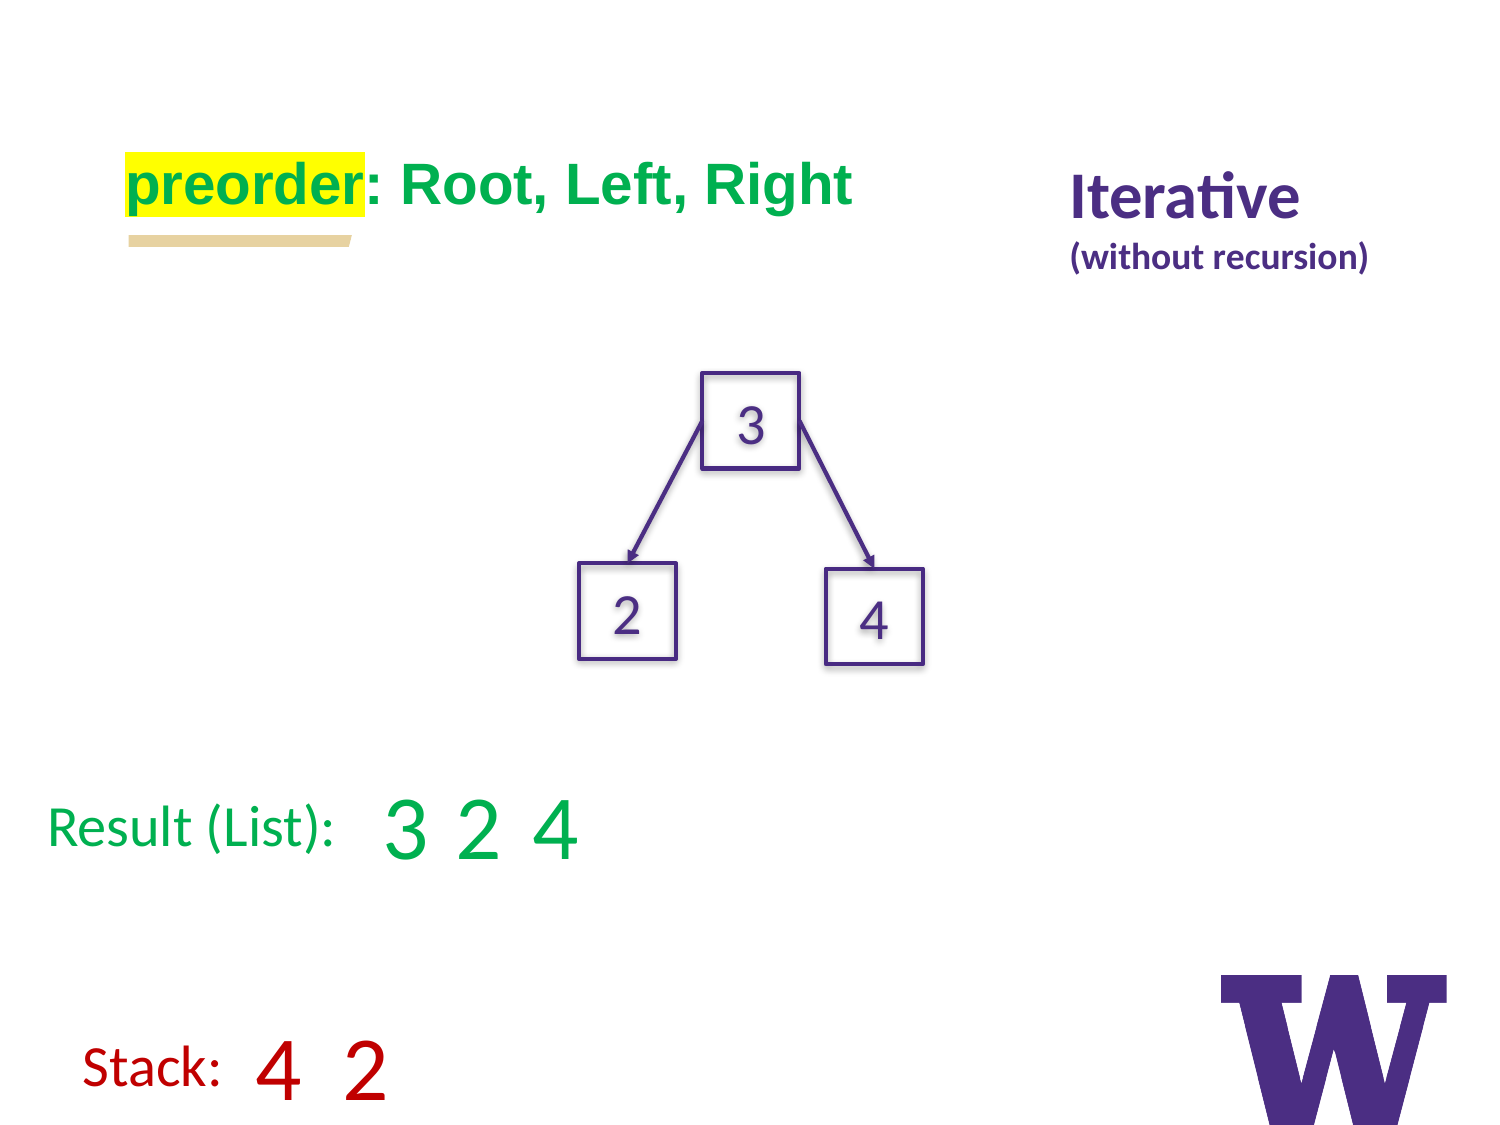

# preorder: Root, Left, Right

Iterative
(without recursion)
3
2
4
3
2
4
Result (List):
4
2
Stack: